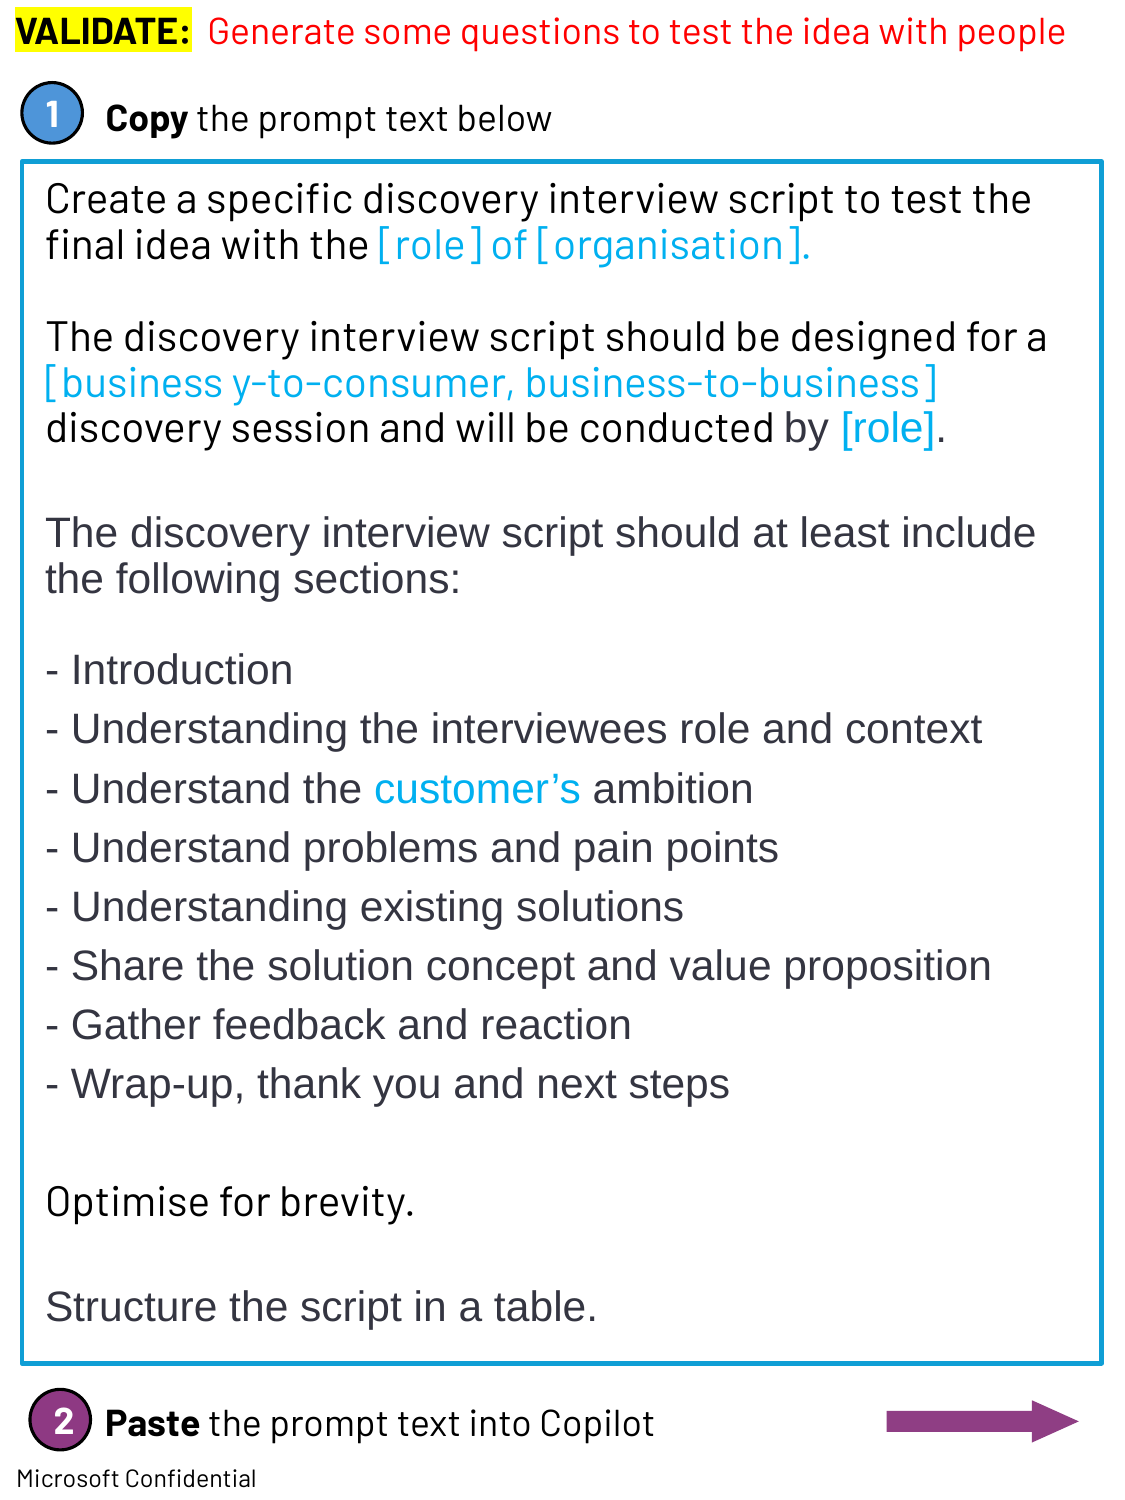

VALIDATE:  Generate some questions to test the idea with people

Create a specific discovery interview script to test the final idea with the [role] of [organisation].
The discovery interview script should be designed for a [business y-to-consumer, business-to-business] discovery session and will be conducted by [role].
The discovery interview script should at least include the following sections:
- Introduction
- Understanding the interviewees role and context
- Understand the customer’s ambition
- Understand problems and pain points
- Understanding existing solutions
- Share the solution concept and value proposition
- Gather feedback and reaction
- Wrap-up, thank you and next steps

Optimise for brevity.
Structure the script in a table.